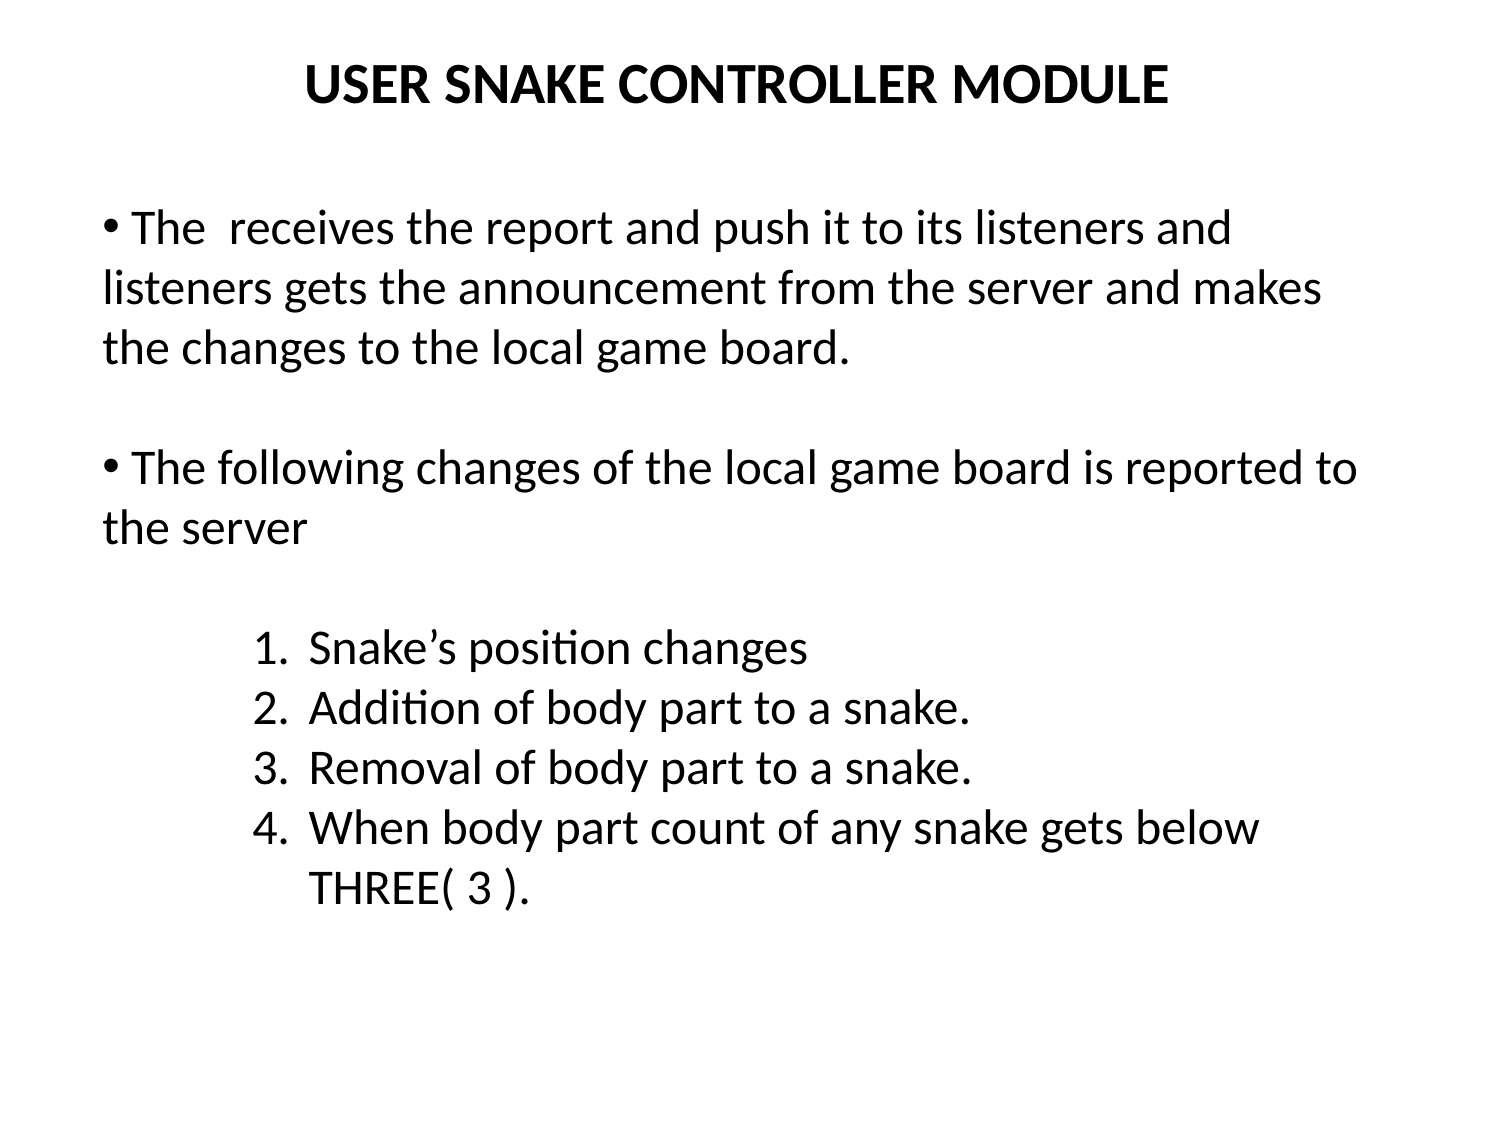

USER SNAKE CONTROLLER MODULE
 The  receives the report and push it to its listeners and listeners gets the announcement from the server and makes the changes to the local game board.

 The following changes of the local game board is reported to the server

Snake’s position changes
Addition of body part to a snake.
Removal of body part to a snake.
When body part count of any snake gets below THREE( 3 ).